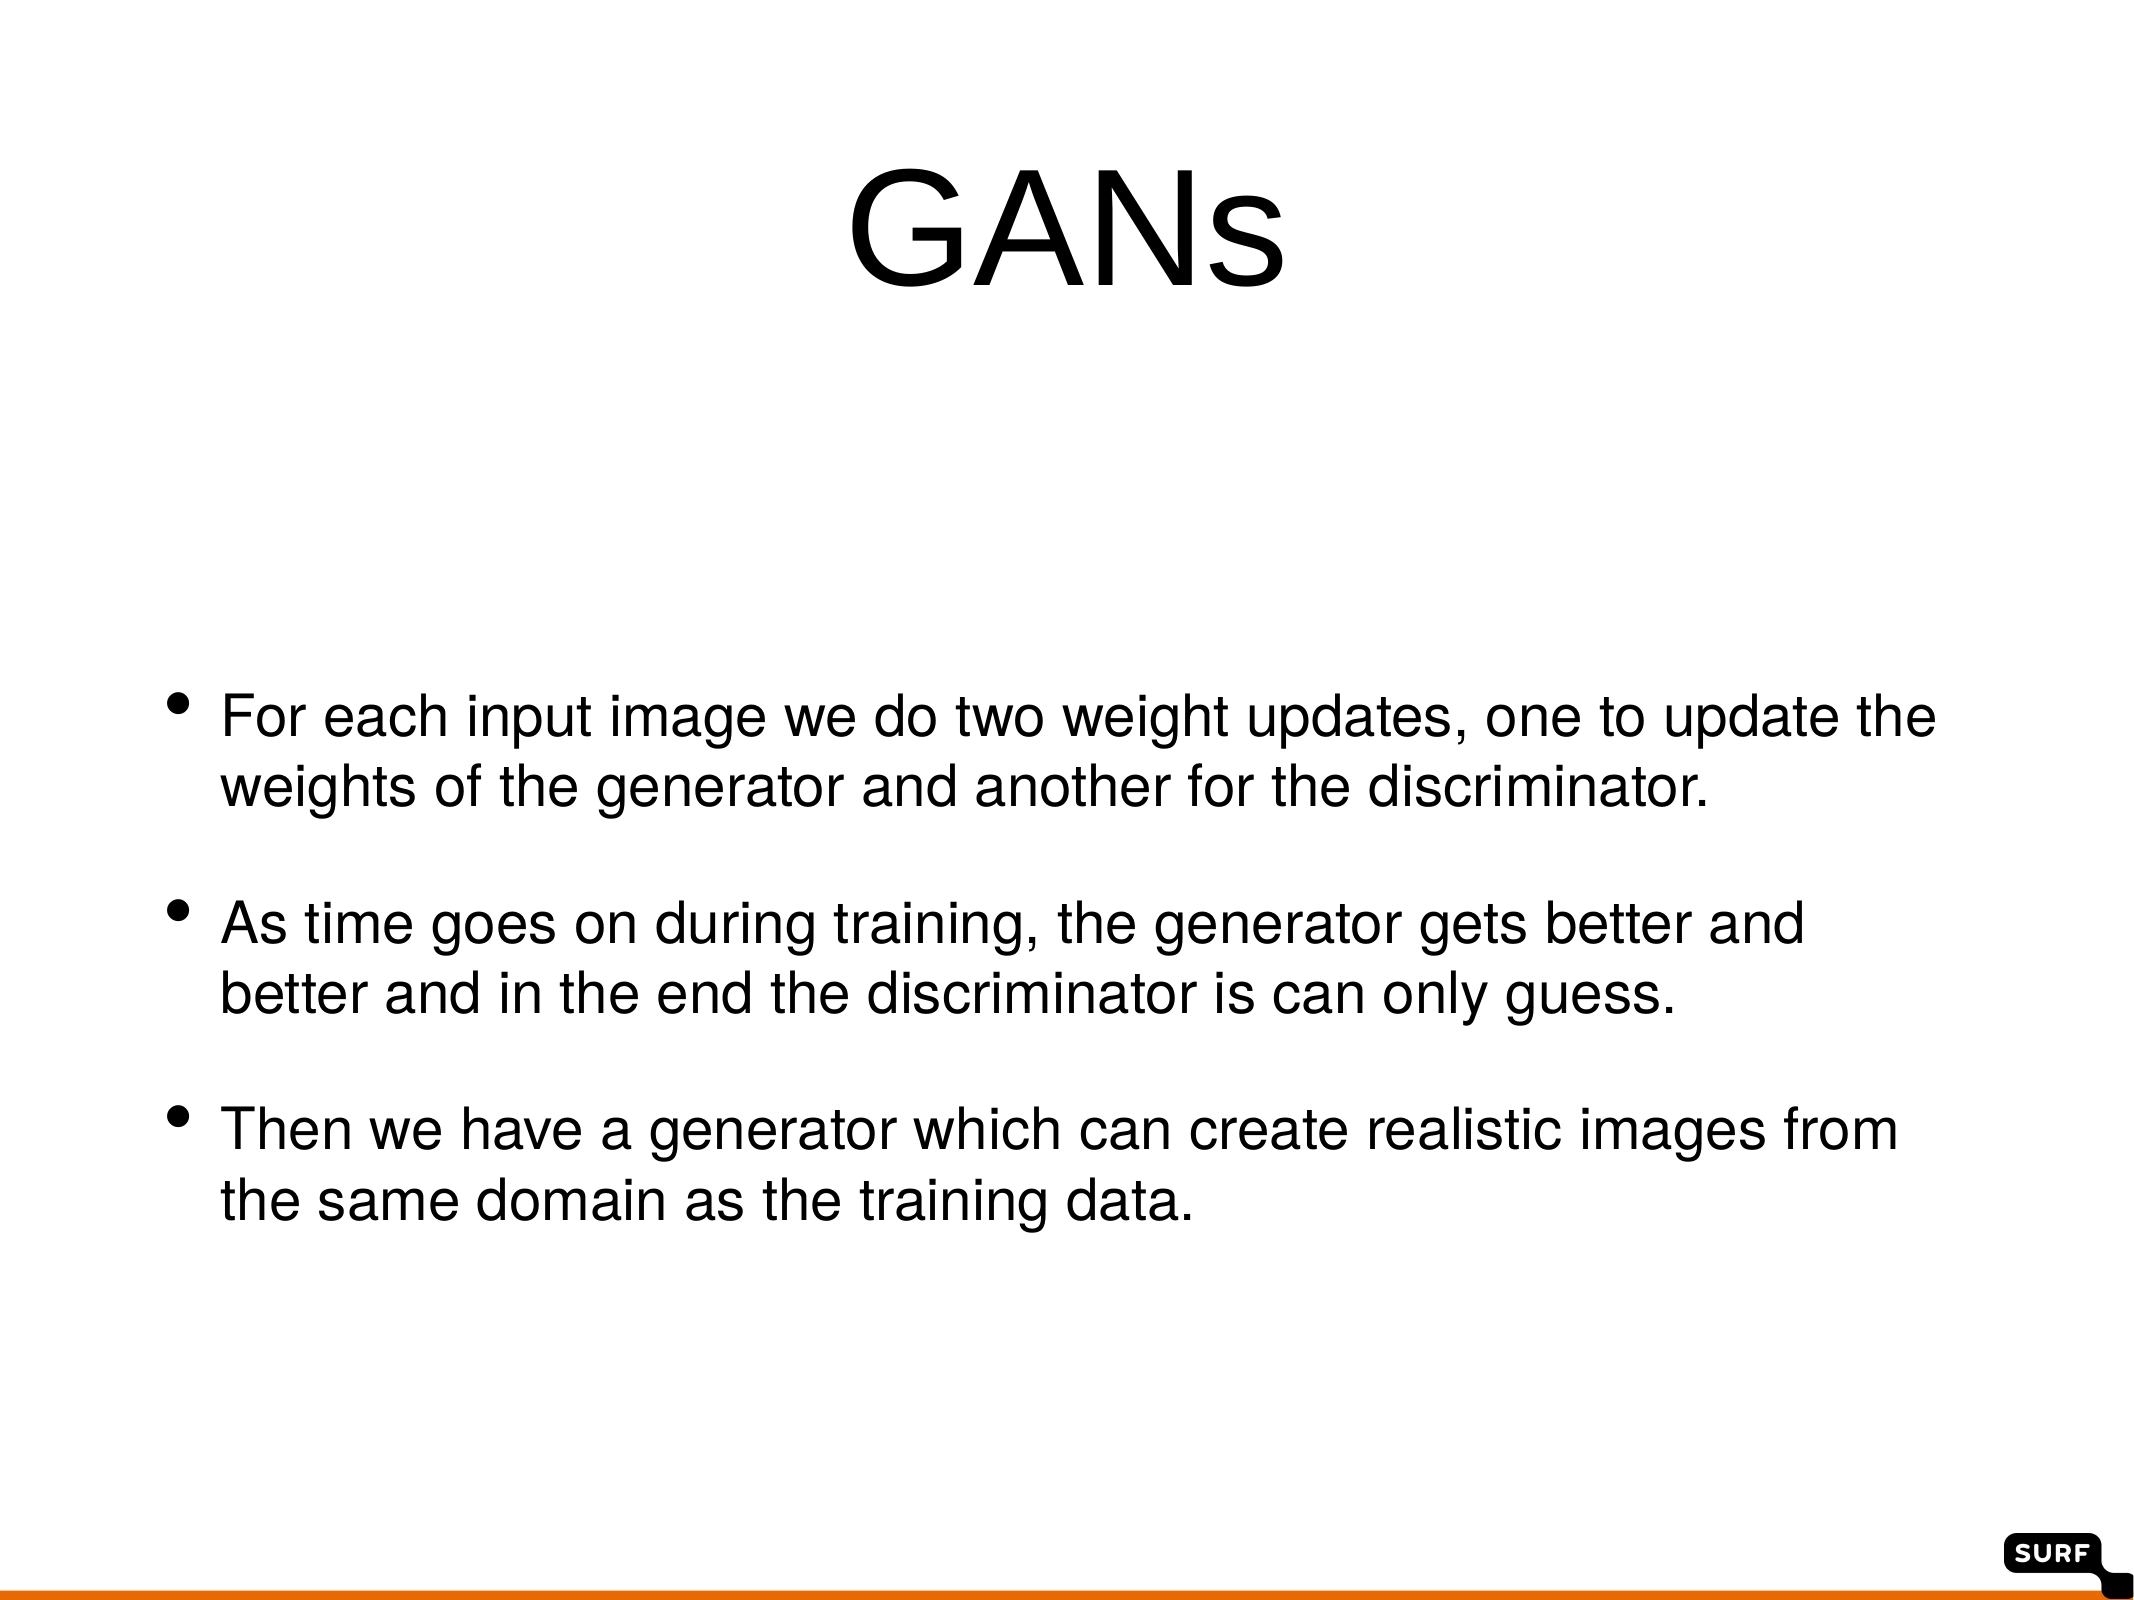

GANs
For each input image we do two weight updates, one to update the weights of the generator and another for the discriminator.
As time goes on during training, the generator gets better and better and in the end the discriminator is can only guess.
Then we have a generator which can create realistic images from the same domain as the training data.